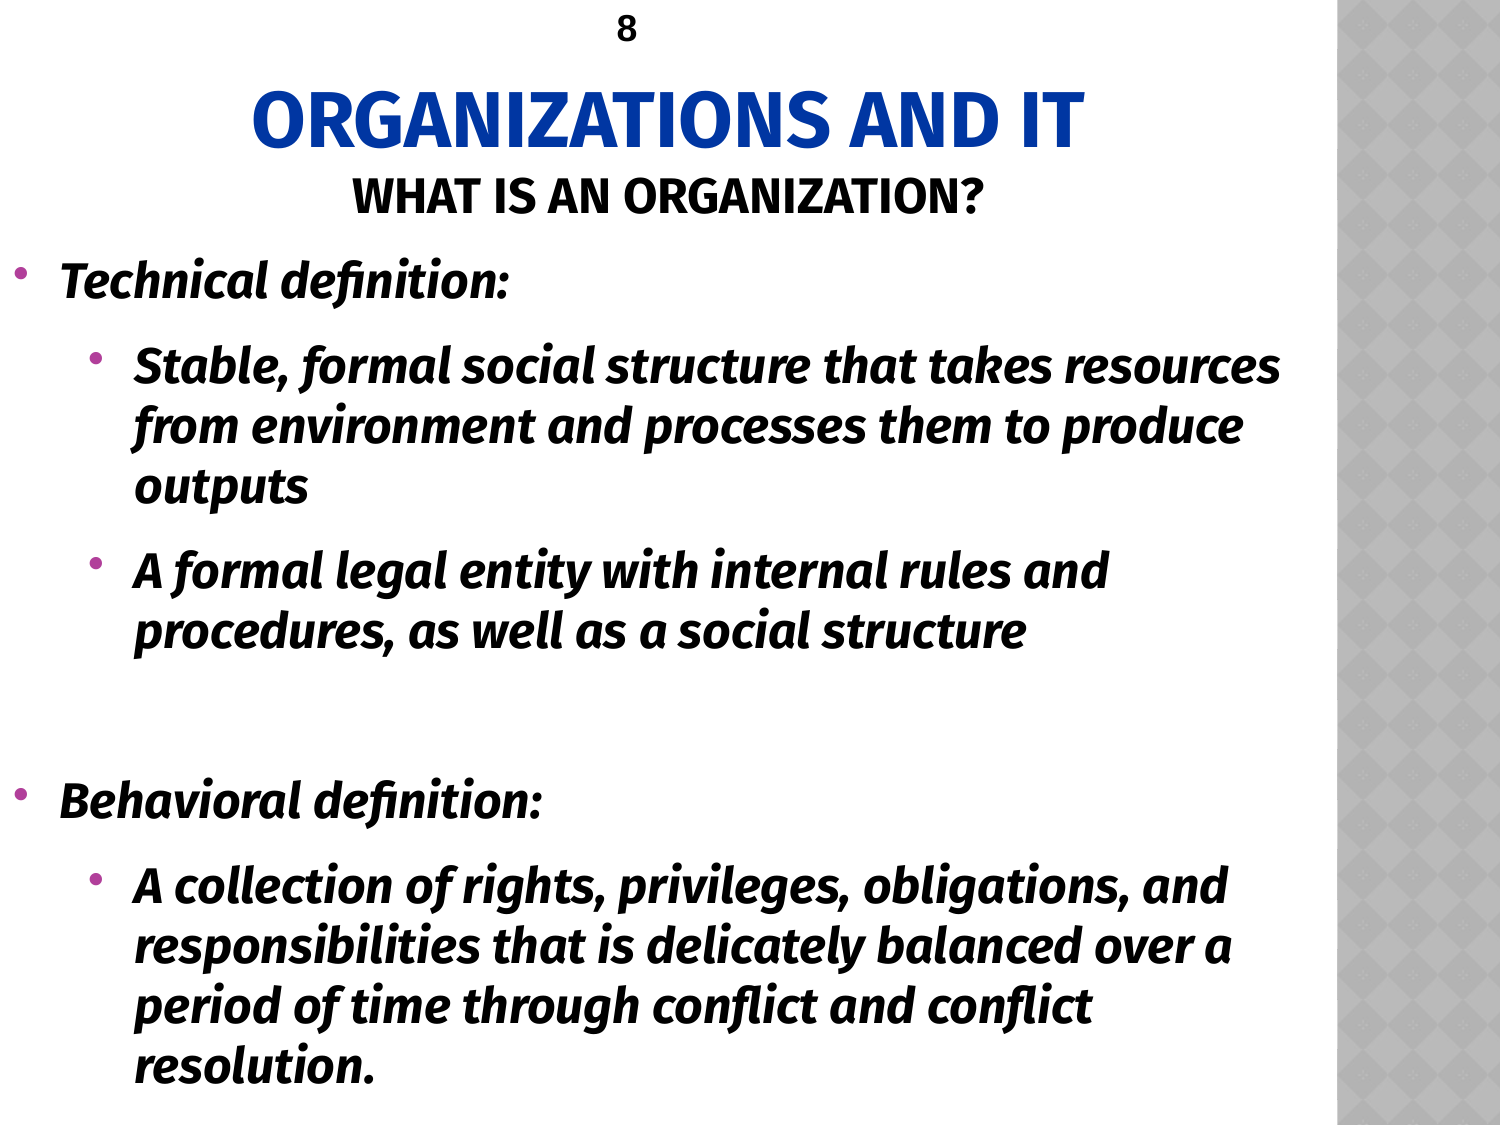

# Organizations and IT What is an organization?
Technical definition:
Stable, formal social structure that takes resources from environment and processes them to produce outputs
A formal legal entity with internal rules and procedures, as well as a social structure

Behavioral definition:
A collection of rights, privileges, obligations, and responsibilities that is delicately balanced over a period of time through conflict and conflict resolution.